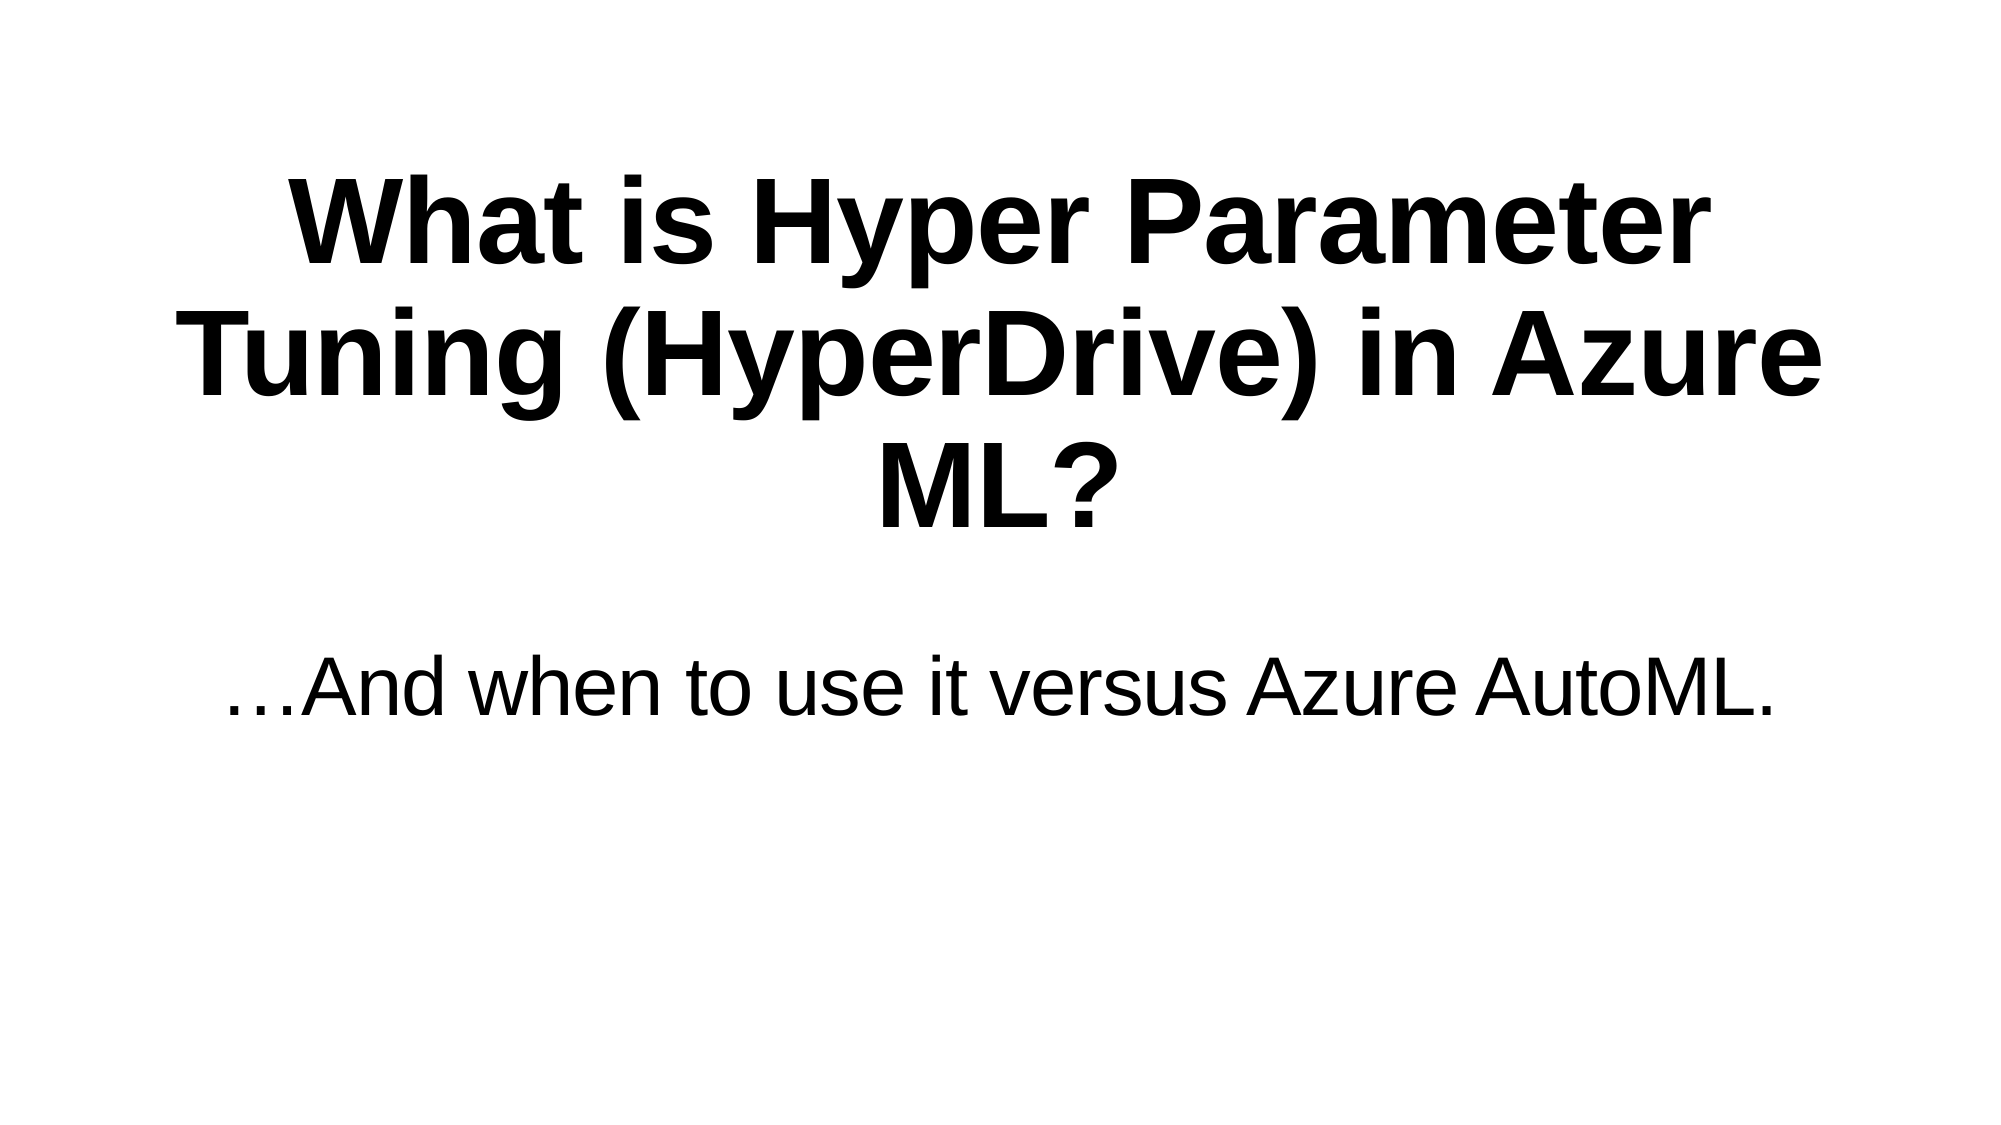

# What is Hyper Parameter Tuning (HyperDrive) in Azure ML? …And when to use it versus Azure AutoML.